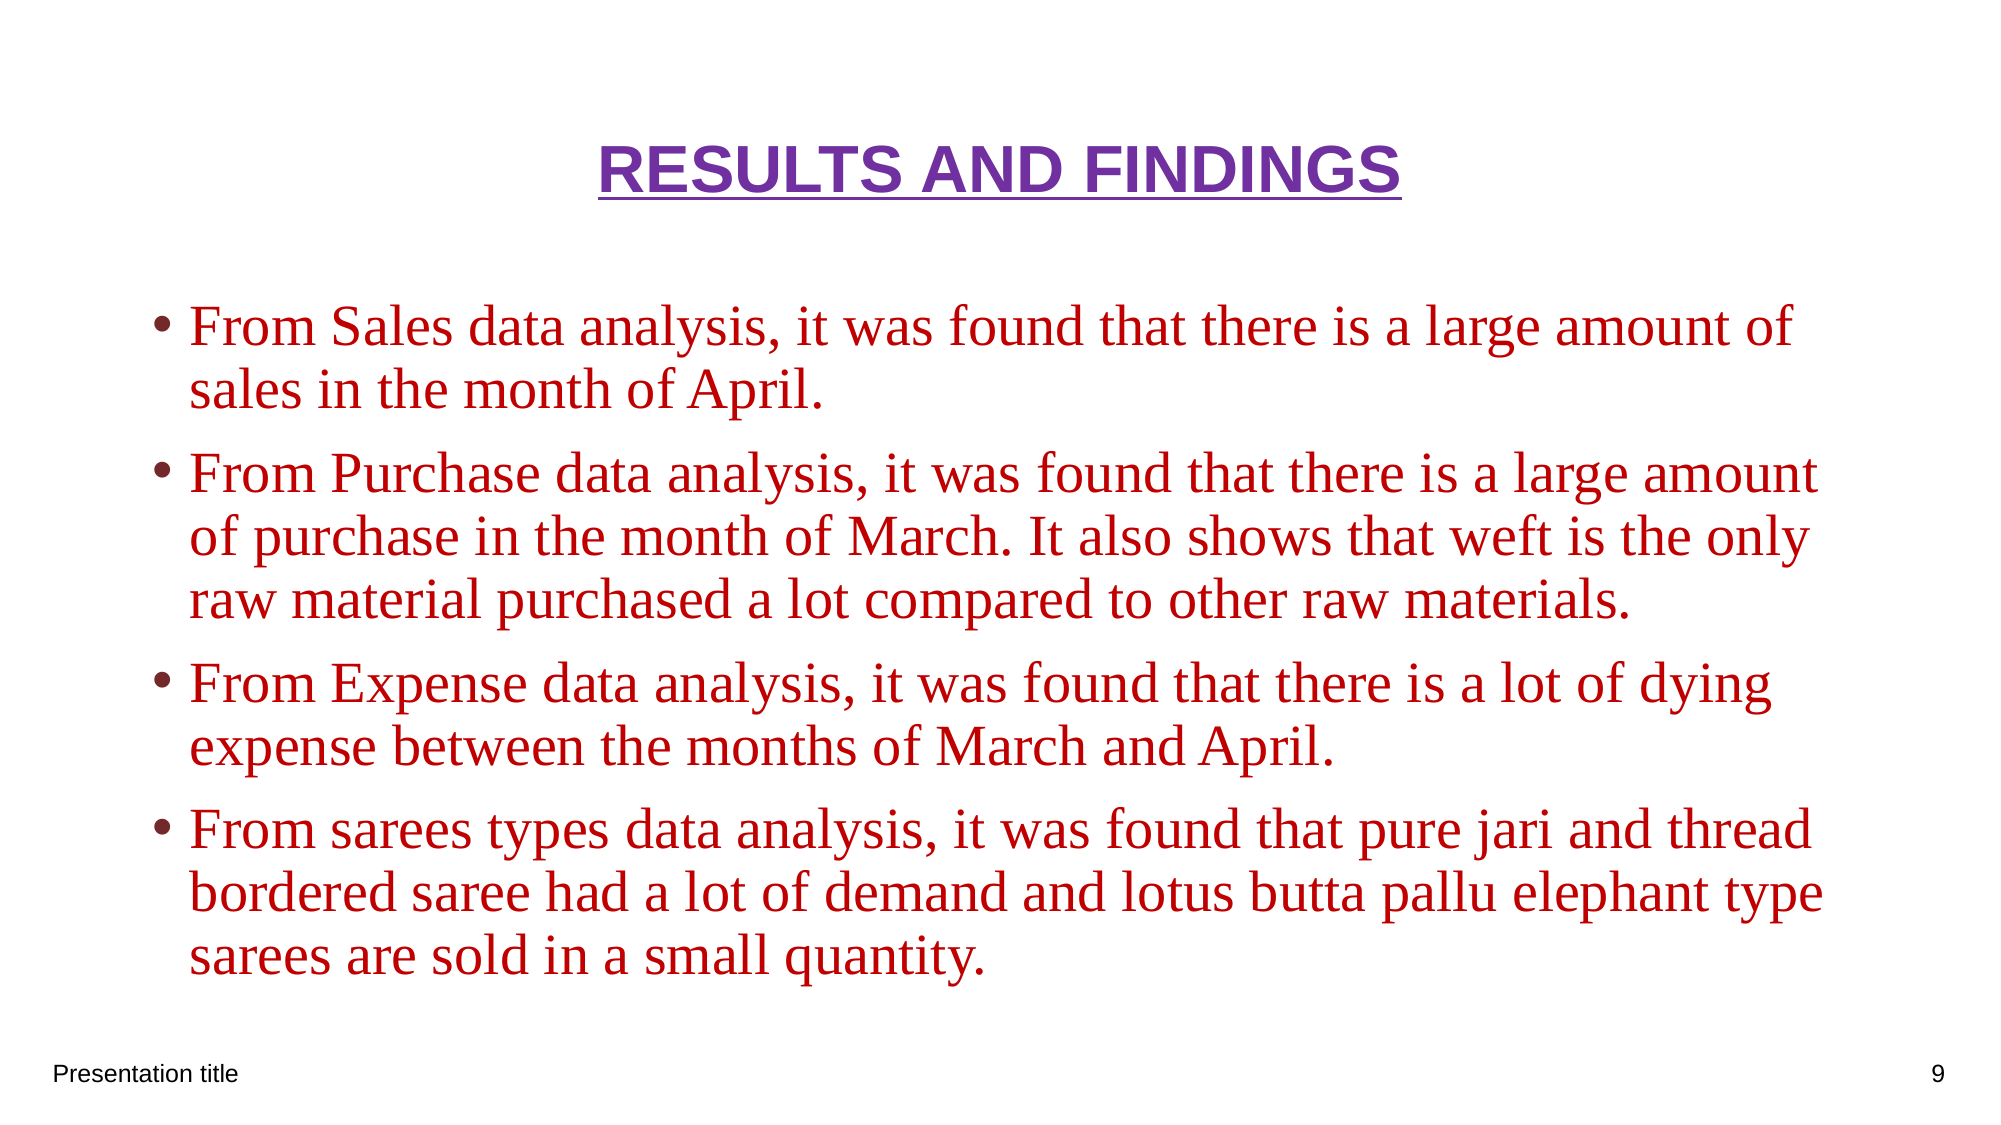

# RESULTS AND FINDINGS
From Sales data analysis, it was found that there is a large amount of sales in the month of April.
From Purchase data analysis, it was found that there is a large amount of purchase in the month of March. It also shows that weft is the only raw material purchased a lot compared to other raw materials.
From Expense data analysis, it was found that there is a lot of dying expense between the months of March and April.
From sarees types data analysis, it was found that pure jari and thread bordered saree had a lot of demand and lotus butta pallu elephant type sarees are sold in a small quantity.

Presentation title
9